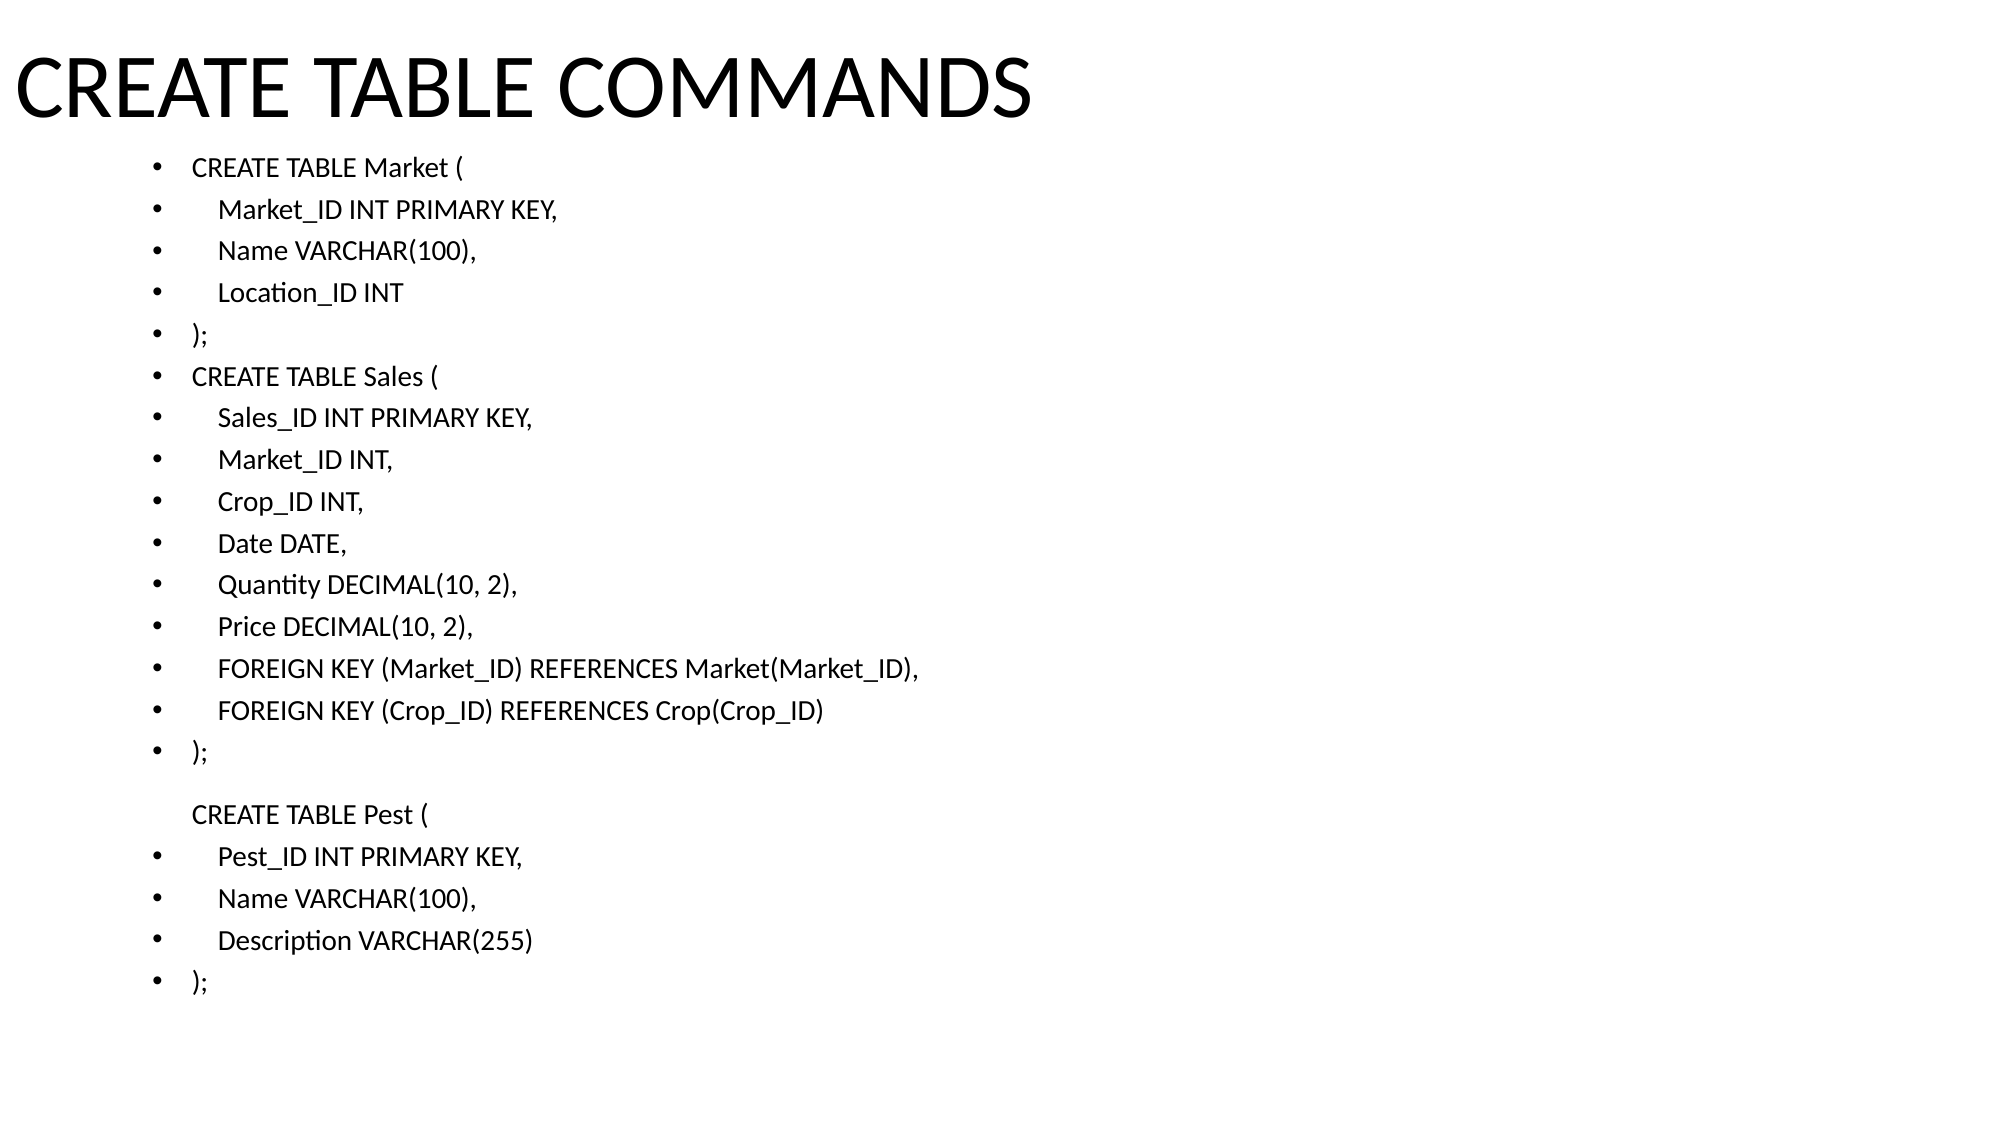

# CREATE TABLE COMMANDS
CREATE TABLE Market (
    Market_ID INT PRIMARY KEY,
    Name VARCHAR(100),
    Location_ID INT
);
CREATE TABLE Sales (
    Sales_ID INT PRIMARY KEY,
    Market_ID INT,
    Crop_ID INT,
    Date DATE,
    Quantity DECIMAL(10, 2),
    Price DECIMAL(10, 2),
    FOREIGN KEY (Market_ID) REFERENCES Market(Market_ID),
    FOREIGN KEY (Crop_ID) REFERENCES Crop(Crop_ID)
);
CREATE TABLE Pest (
    Pest_ID INT PRIMARY KEY,
    Name VARCHAR(100),
    Description VARCHAR(255)
);